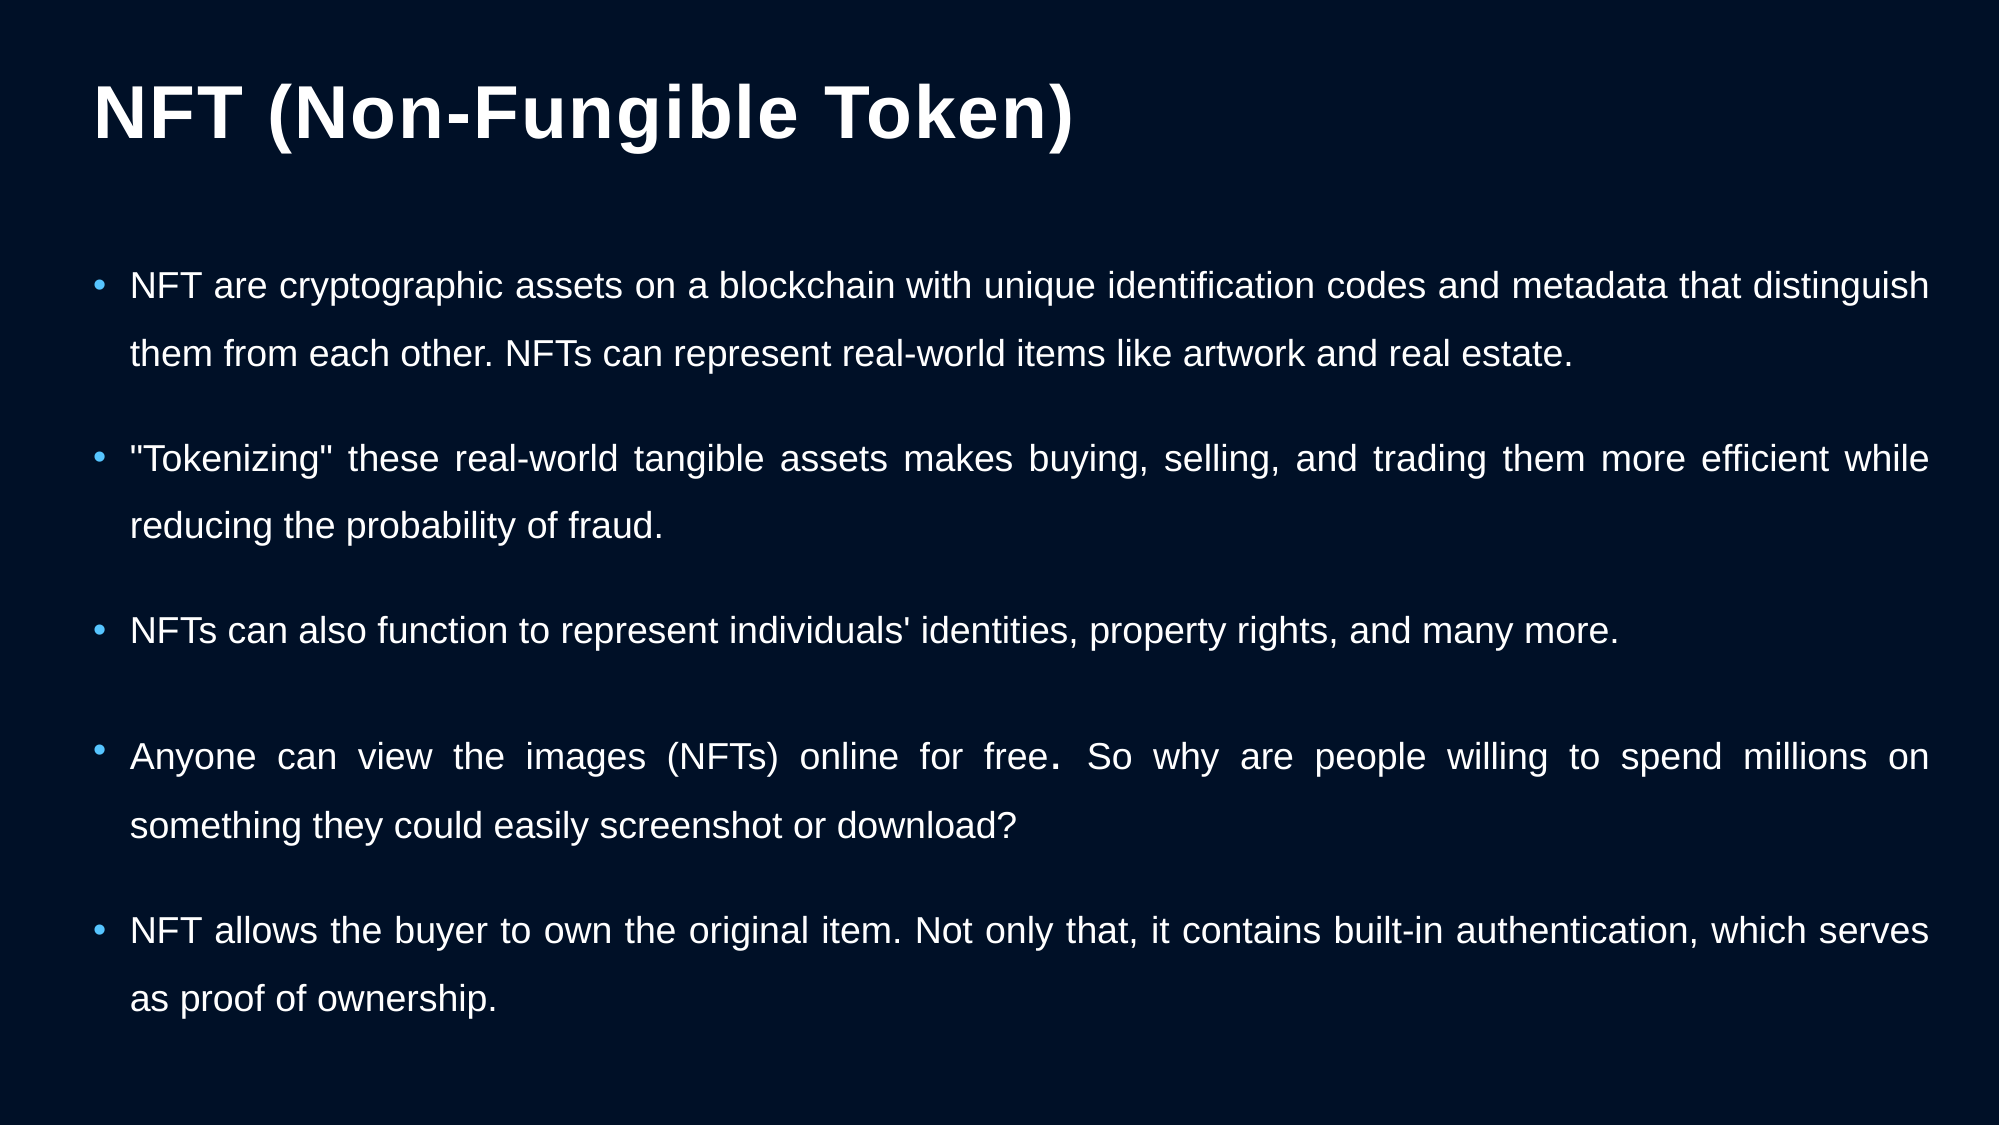

NFT (Non-Fungible Token)
NFT are cryptographic assets on a blockchain with unique identification codes and metadata that distinguish them from each other. NFTs can represent real-world items like artwork and real estate.
"Tokenizing" these real-world tangible assets makes buying, selling, and trading them more efficient while reducing the probability of fraud.
NFTs can also function to represent individuals' identities, property rights, and many more.
Anyone can view the images (NFTs) online for free. So why are people willing to spend millions on something they could easily screenshot or download?
NFT allows the buyer to own the original item. Not only that, it contains built-in authentication, which serves as proof of ownership.